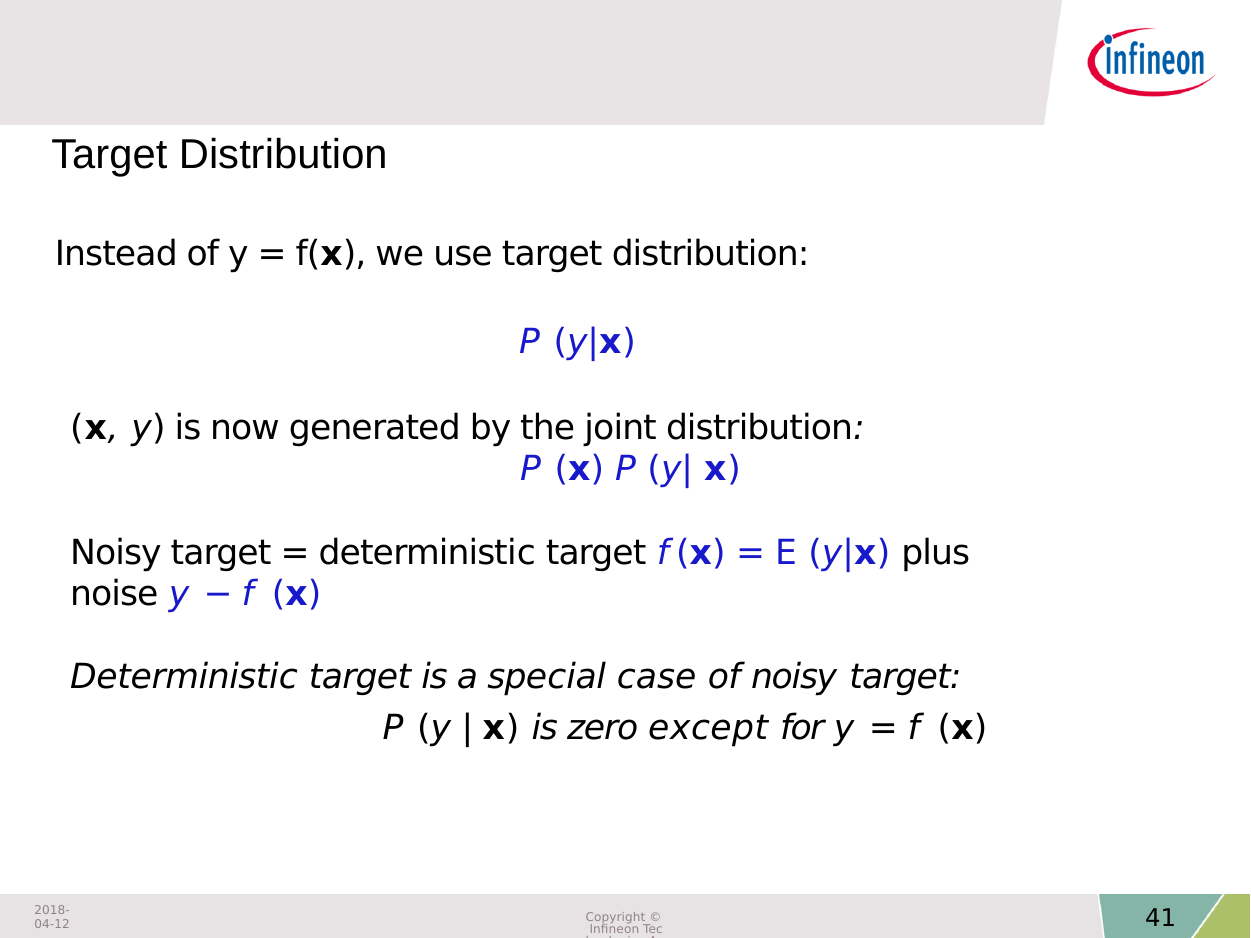

Target Distribution
Instead of y = f(x), we use target distribution:
			P (y|x)

(x, y) is now generated by the joint distribution:
			P (x) P (y| x)

Noisy target = deterministic target f(x) = E (y|x) plus
noise y − f (x)

Deterministic target is a special case of noisy target:
P (y | x) is zero except for y = f (x)
2018-04-12
Copyright © Infineon Technologies AG 2018. All rights reserved.
41